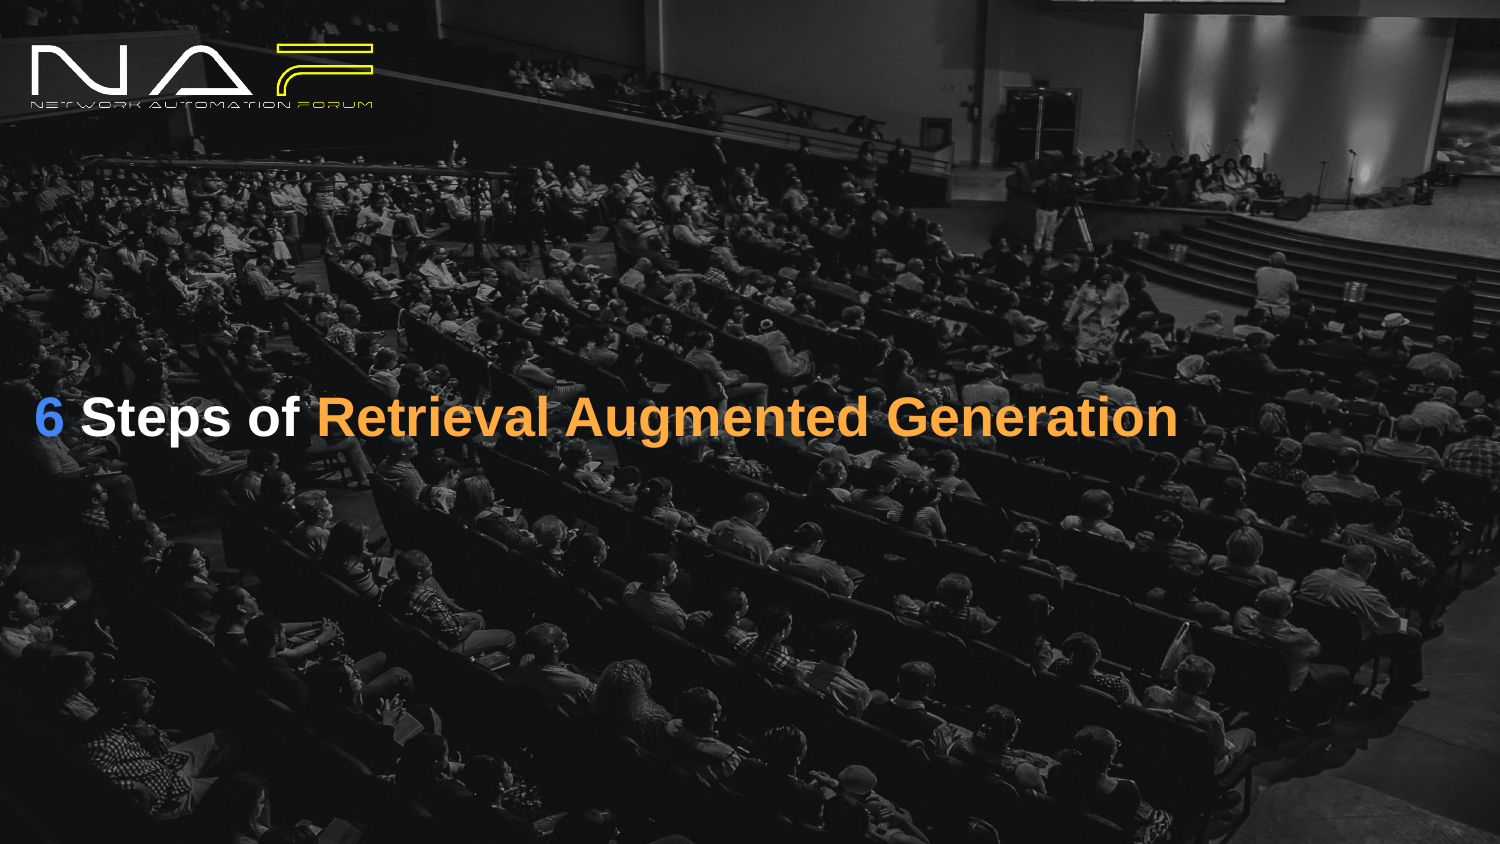

# 6 Steps of Retrieval Augmented Generation